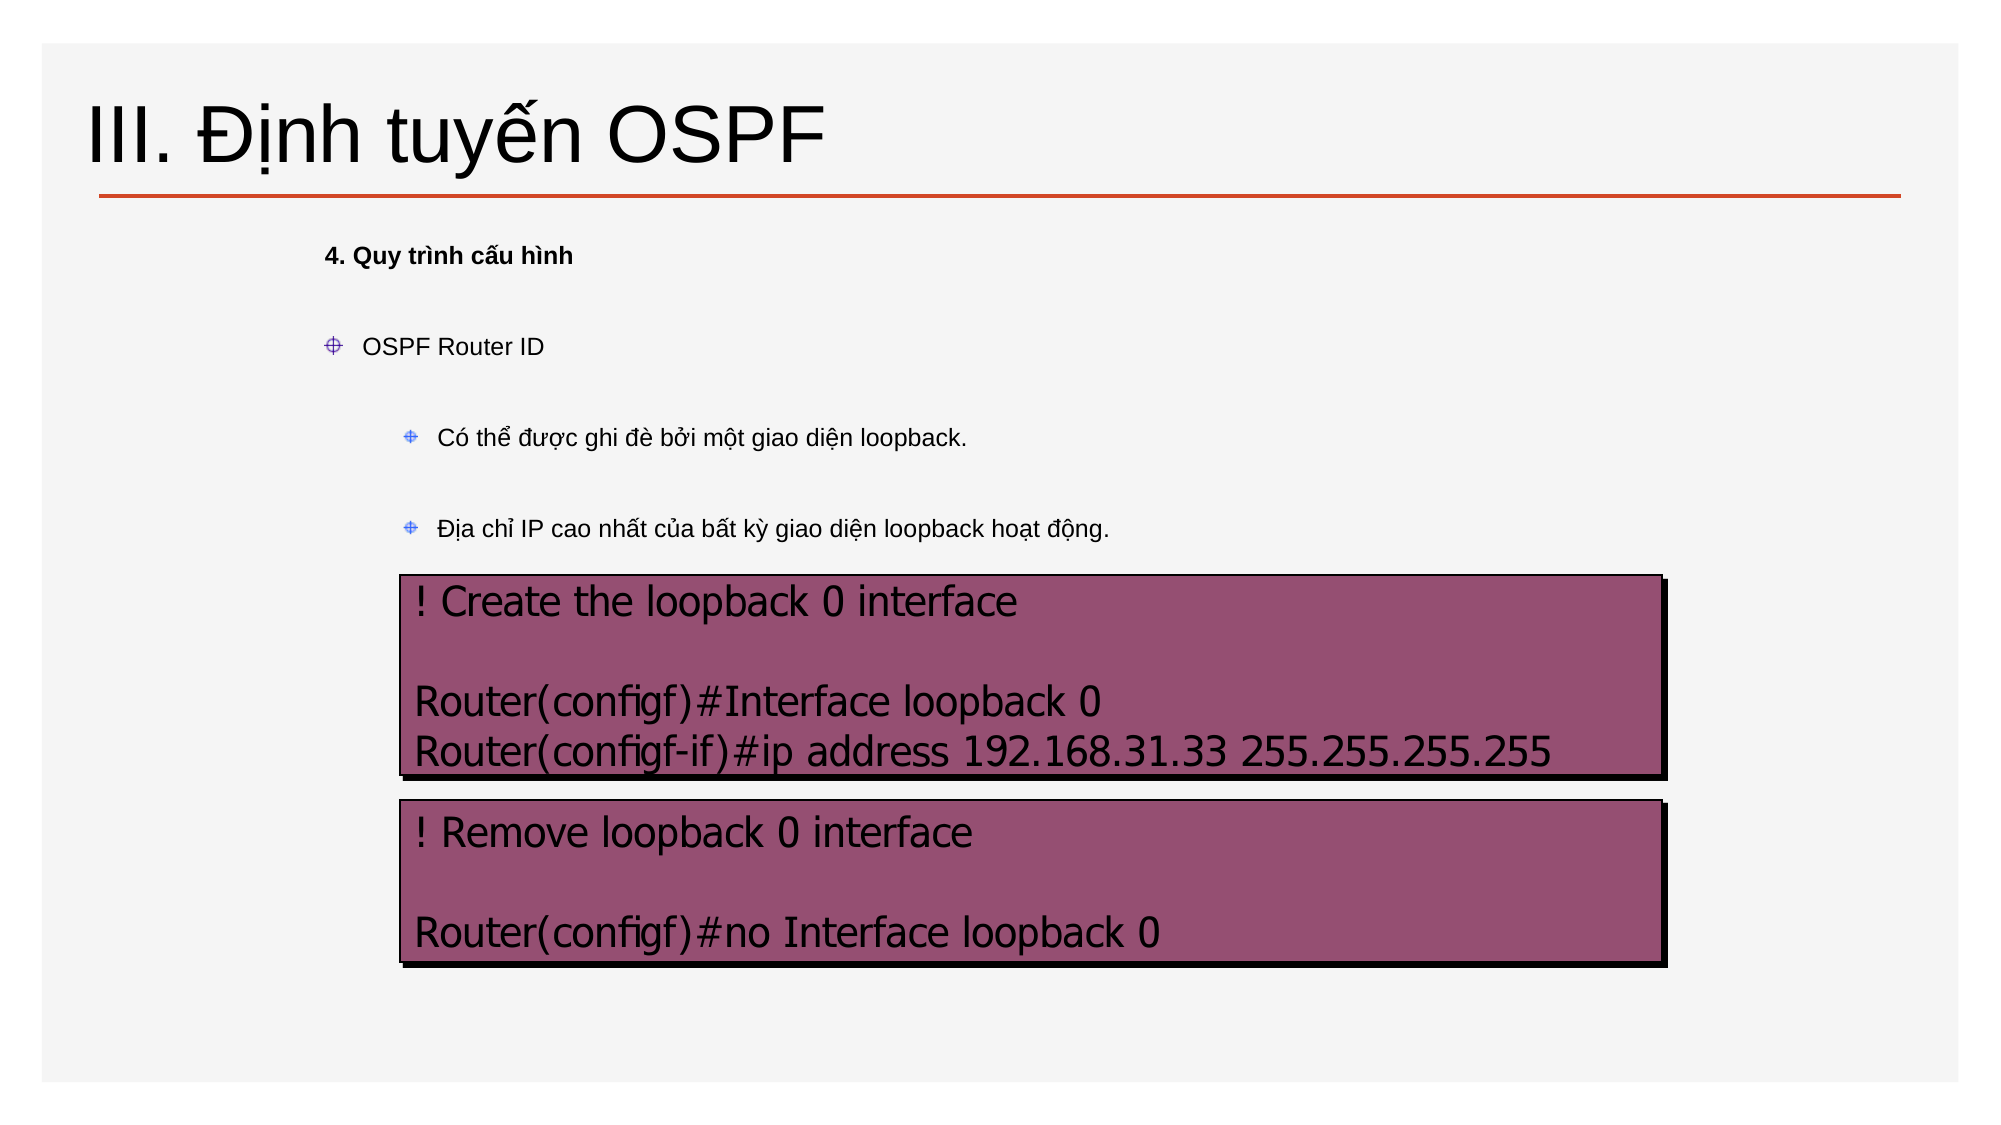

# III. Định tuyến OSPF
4. Quy trình cấu hình
OSPF Router ID
Có thể được ghi đè bởi một giao diện loopback.
Địa chỉ IP cao nhất của bất kỳ giao diện loopback hoạt động.

! Create the loopback 0 interface

Router(configf)#Interface loopback 0
Router(configf-if)#ip address 192.168.31.33 255.255.255.255
! Remove loopback 0 interface

Router(configf)#no Interface loopback 0